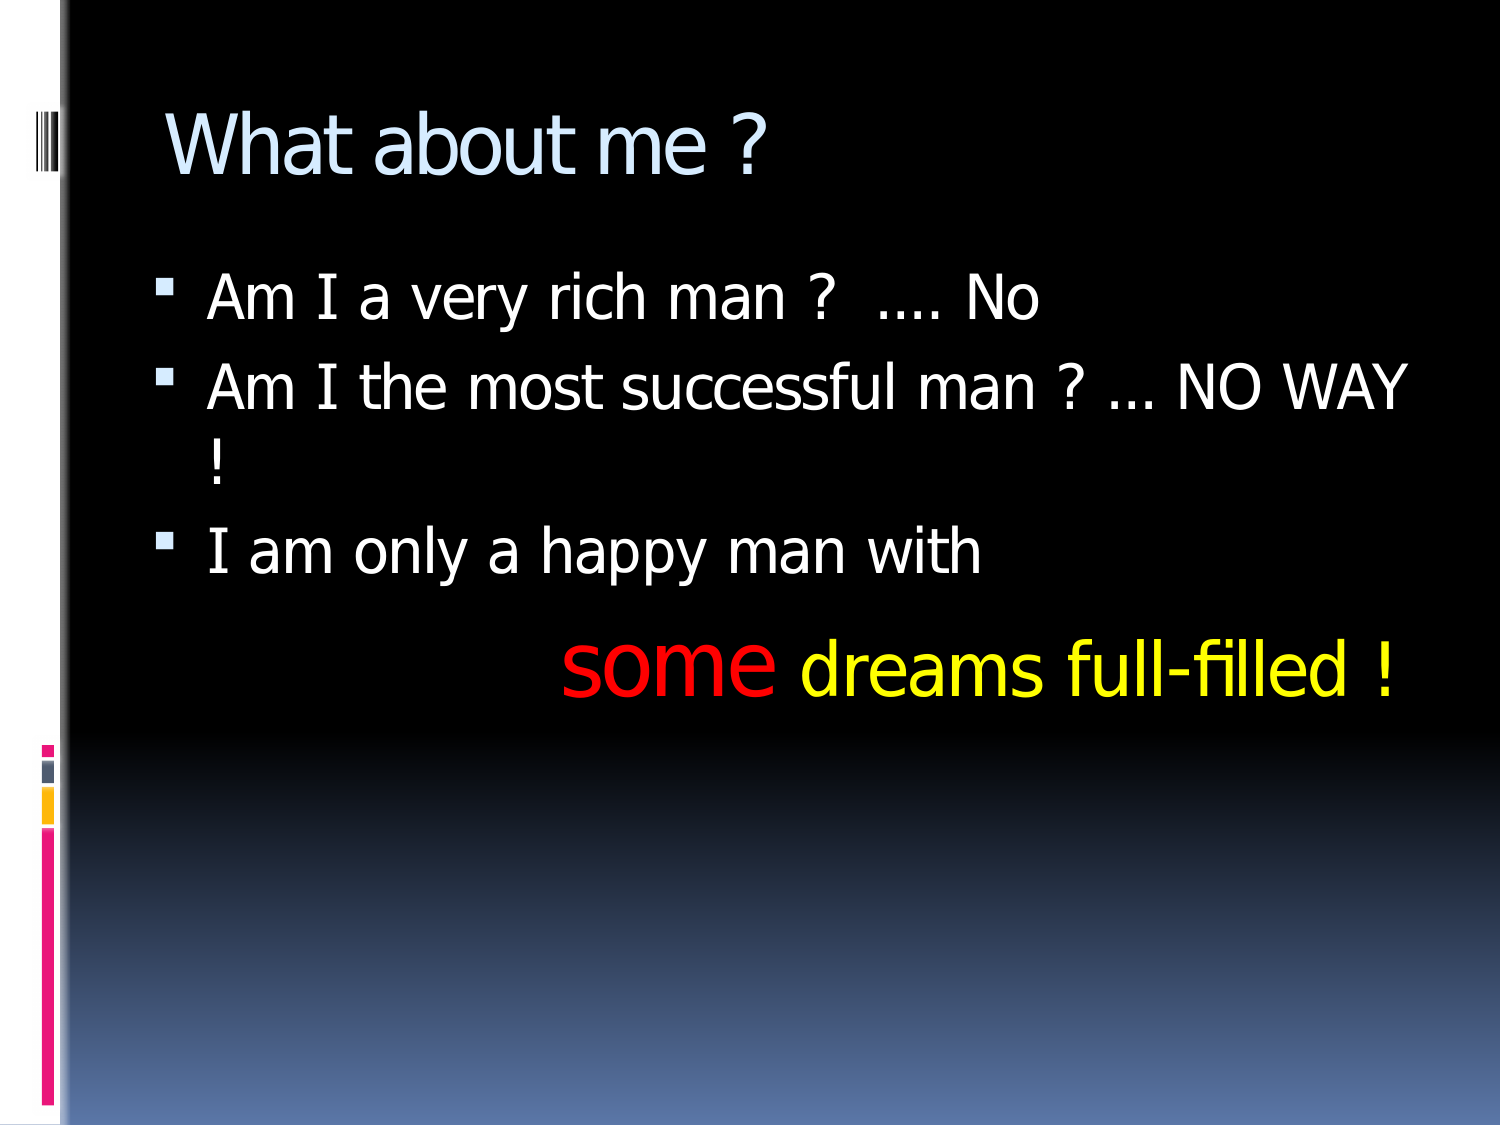

# What about me ?
Am I a very rich man ?  …. No
Am I the most successful man ? … NO WAY !
I am only a happy man with
			some dreams full-filled !